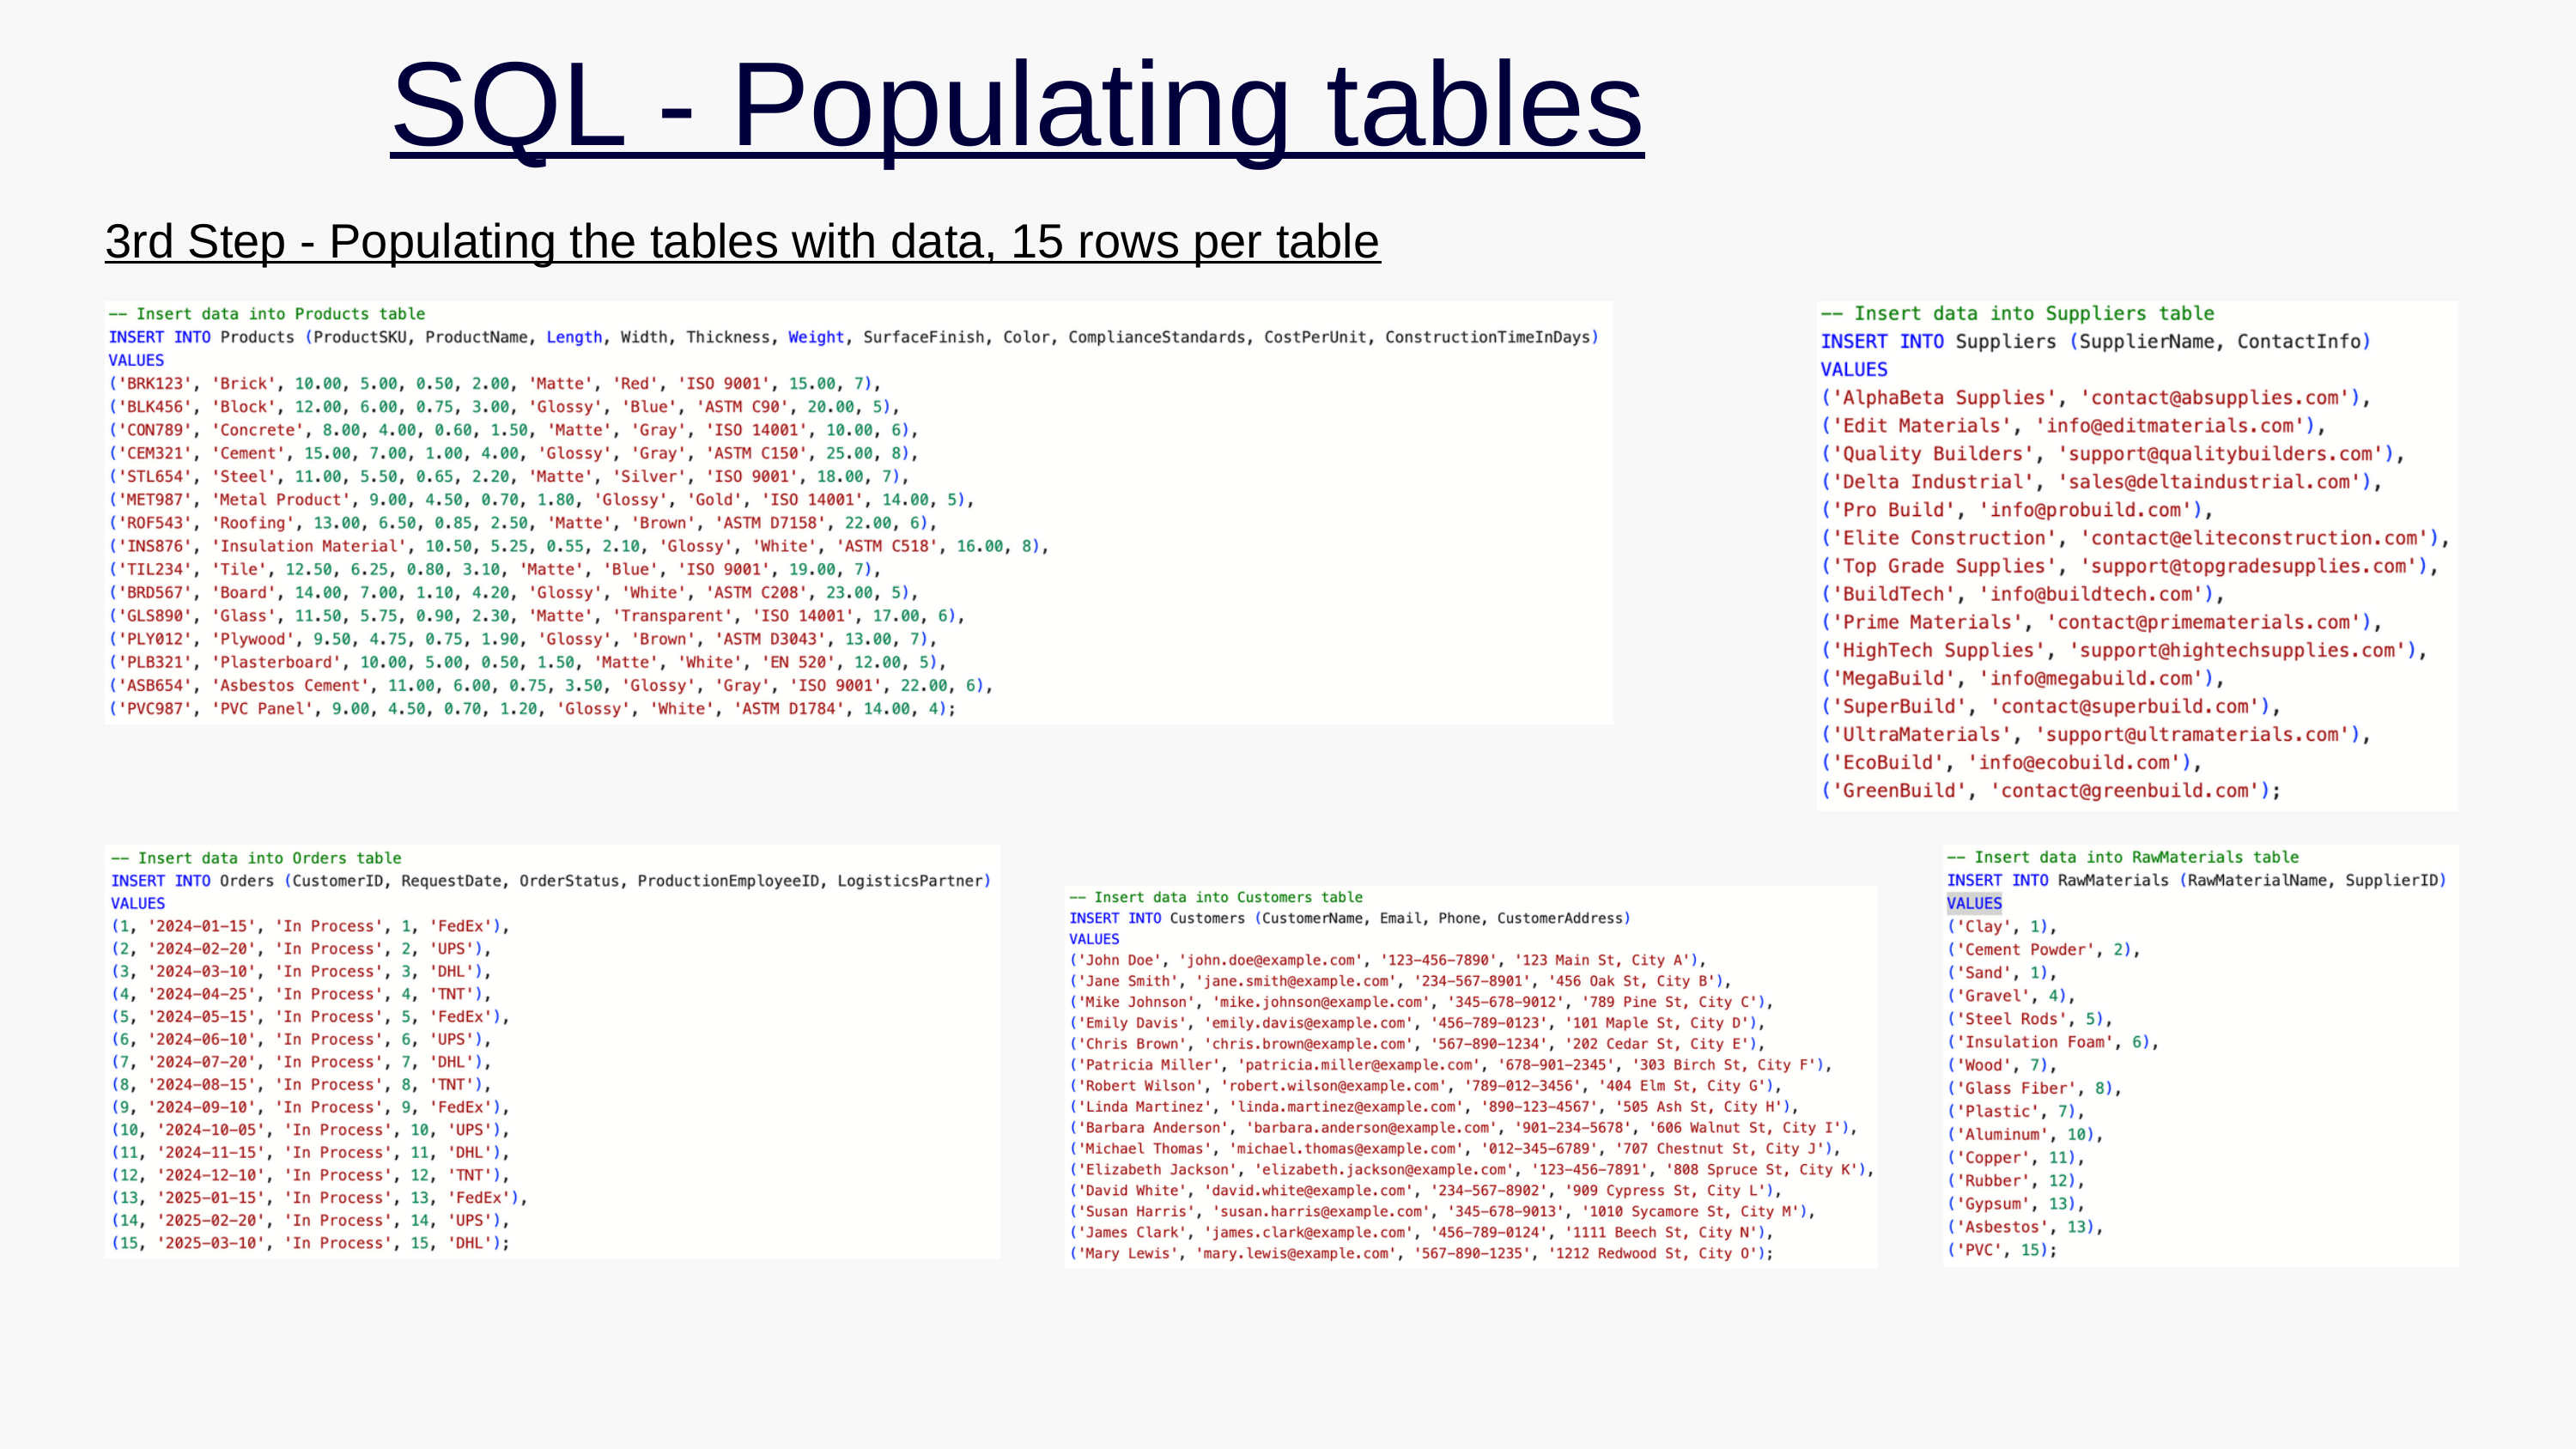

SQL - Populating tables
3rd Step - Populating the tables with data, 15 rows per table